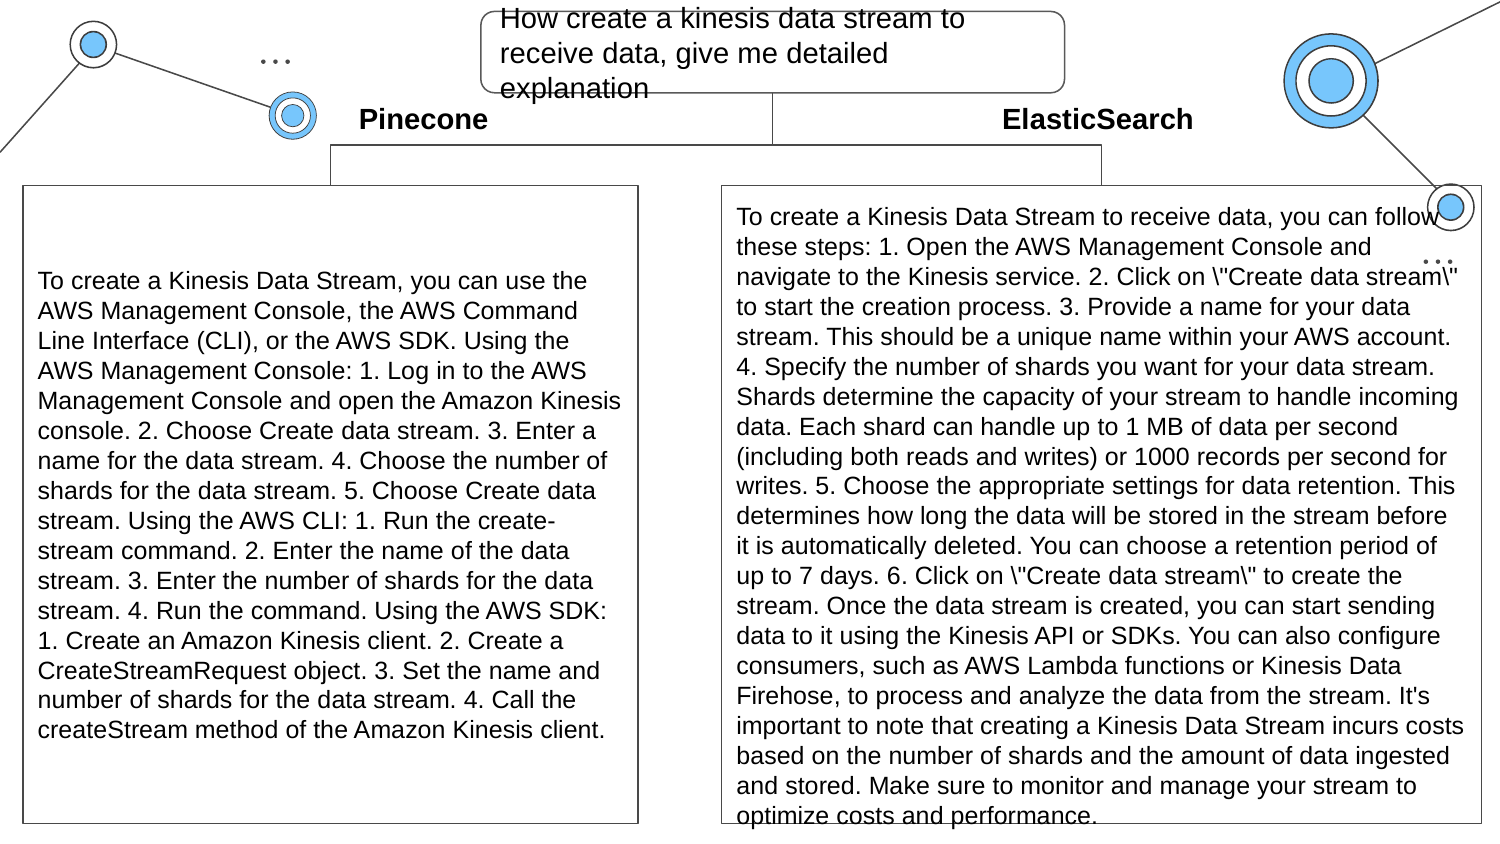

How create a kinesis data stream to receive data, give me detailed explanation
Pinecone
ElasticSearch

To create a Kinesis Data Stream, you can use the AWS Management Console, the AWS Command Line Interface (CLI), or the AWS SDK. Using the AWS Management Console: 1. Log in to the AWS Management Console and open the Amazon Kinesis console. 2. Choose Create data stream. 3. Enter a name for the data stream. 4. Choose the number of shards for the data stream. 5. Choose Create data stream. Using the AWS CLI: 1. Run the create-stream command. 2. Enter the name of the data stream. 3. Enter the number of shards for the data stream. 4. Run the command. Using the AWS SDK: 1. Create an Amazon Kinesis client. 2. Create a CreateStreamRequest object. 3. Set the name and number of shards for the data stream. 4. Call the createStream method of the Amazon Kinesis client.
To create a Kinesis Data Stream to receive data, you can follow these steps: 1. Open the AWS Management Console and navigate to the Kinesis service. 2. Click on \"Create data stream\" to start the creation process. 3. Provide a name for your data stream. This should be a unique name within your AWS account. 4. Specify the number of shards you want for your data stream. Shards determine the capacity of your stream to handle incoming data. Each shard can handle up to 1 MB of data per second (including both reads and writes) or 1000 records per second for writes. 5. Choose the appropriate settings for data retention. This determines how long the data will be stored in the stream before it is automatically deleted. You can choose a retention period of up to 7 days. 6. Click on \"Create data stream\" to create the stream. Once the data stream is created, you can start sending data to it using the Kinesis API or SDKs. You can also configure consumers, such as AWS Lambda functions or Kinesis Data Firehose, to process and analyze the data from the stream. It's important to note that creating a Kinesis Data Stream incurs costs based on the number of shards and the amount of data ingested and stored. Make sure to monitor and manage your stream to optimize costs and performance.